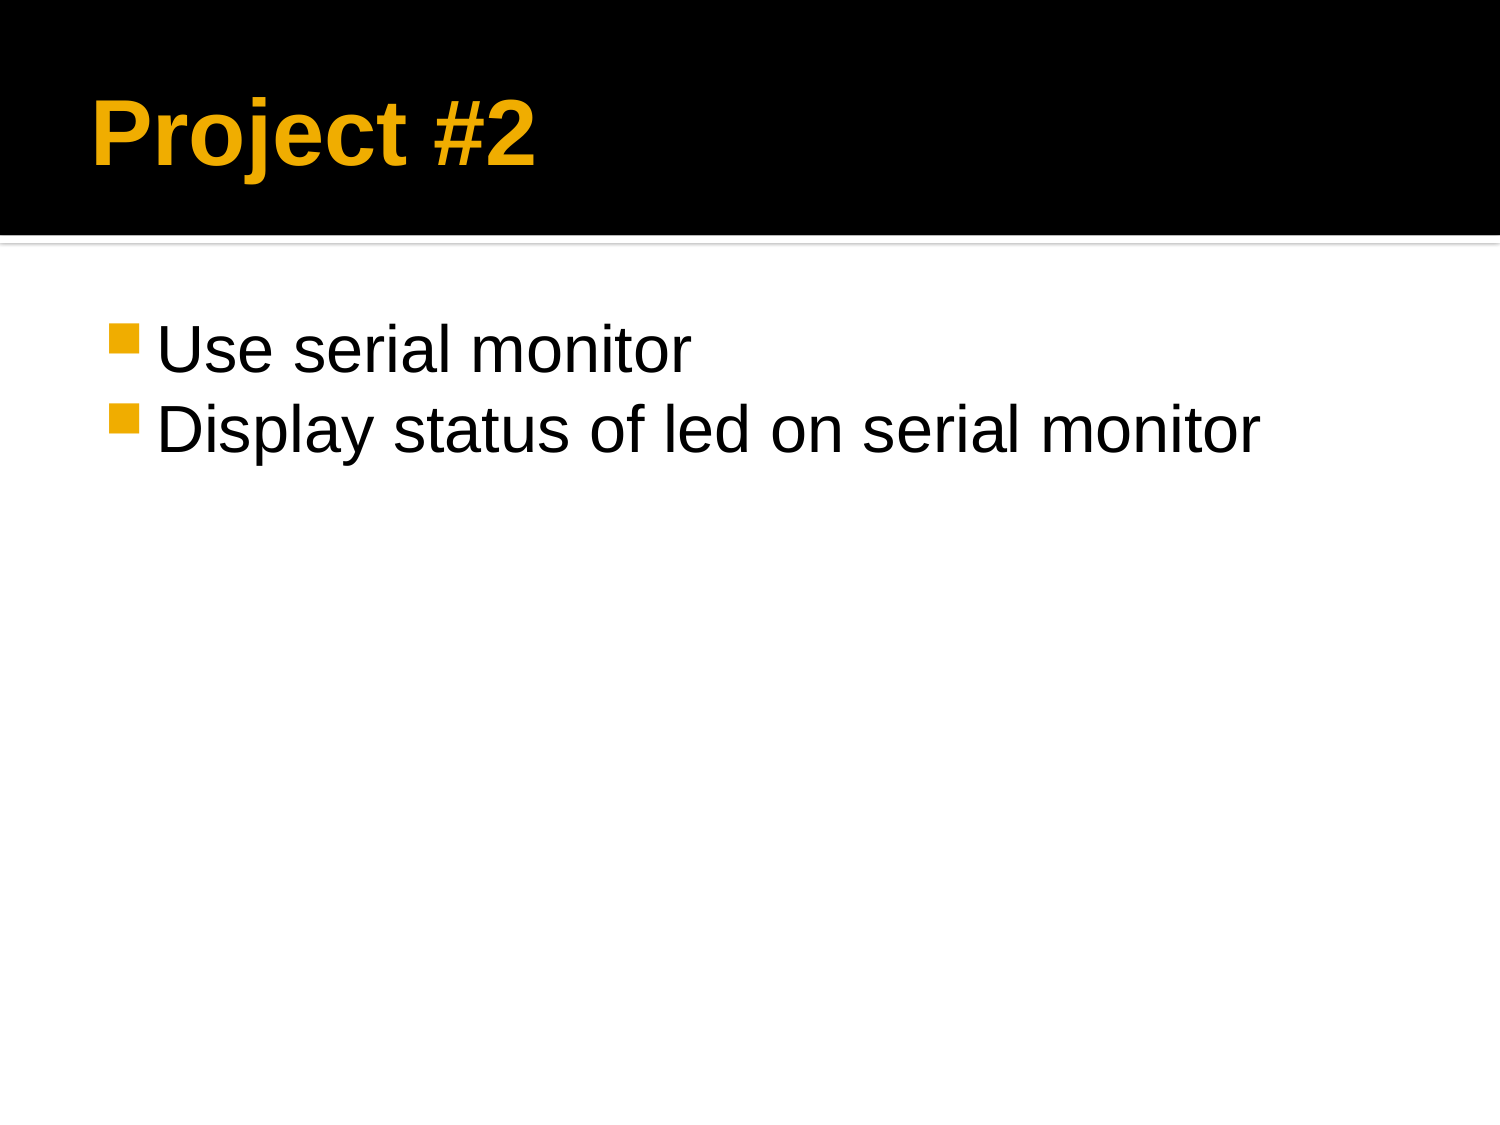

# Project #2
Use serial monitor
Display status of led on serial monitor